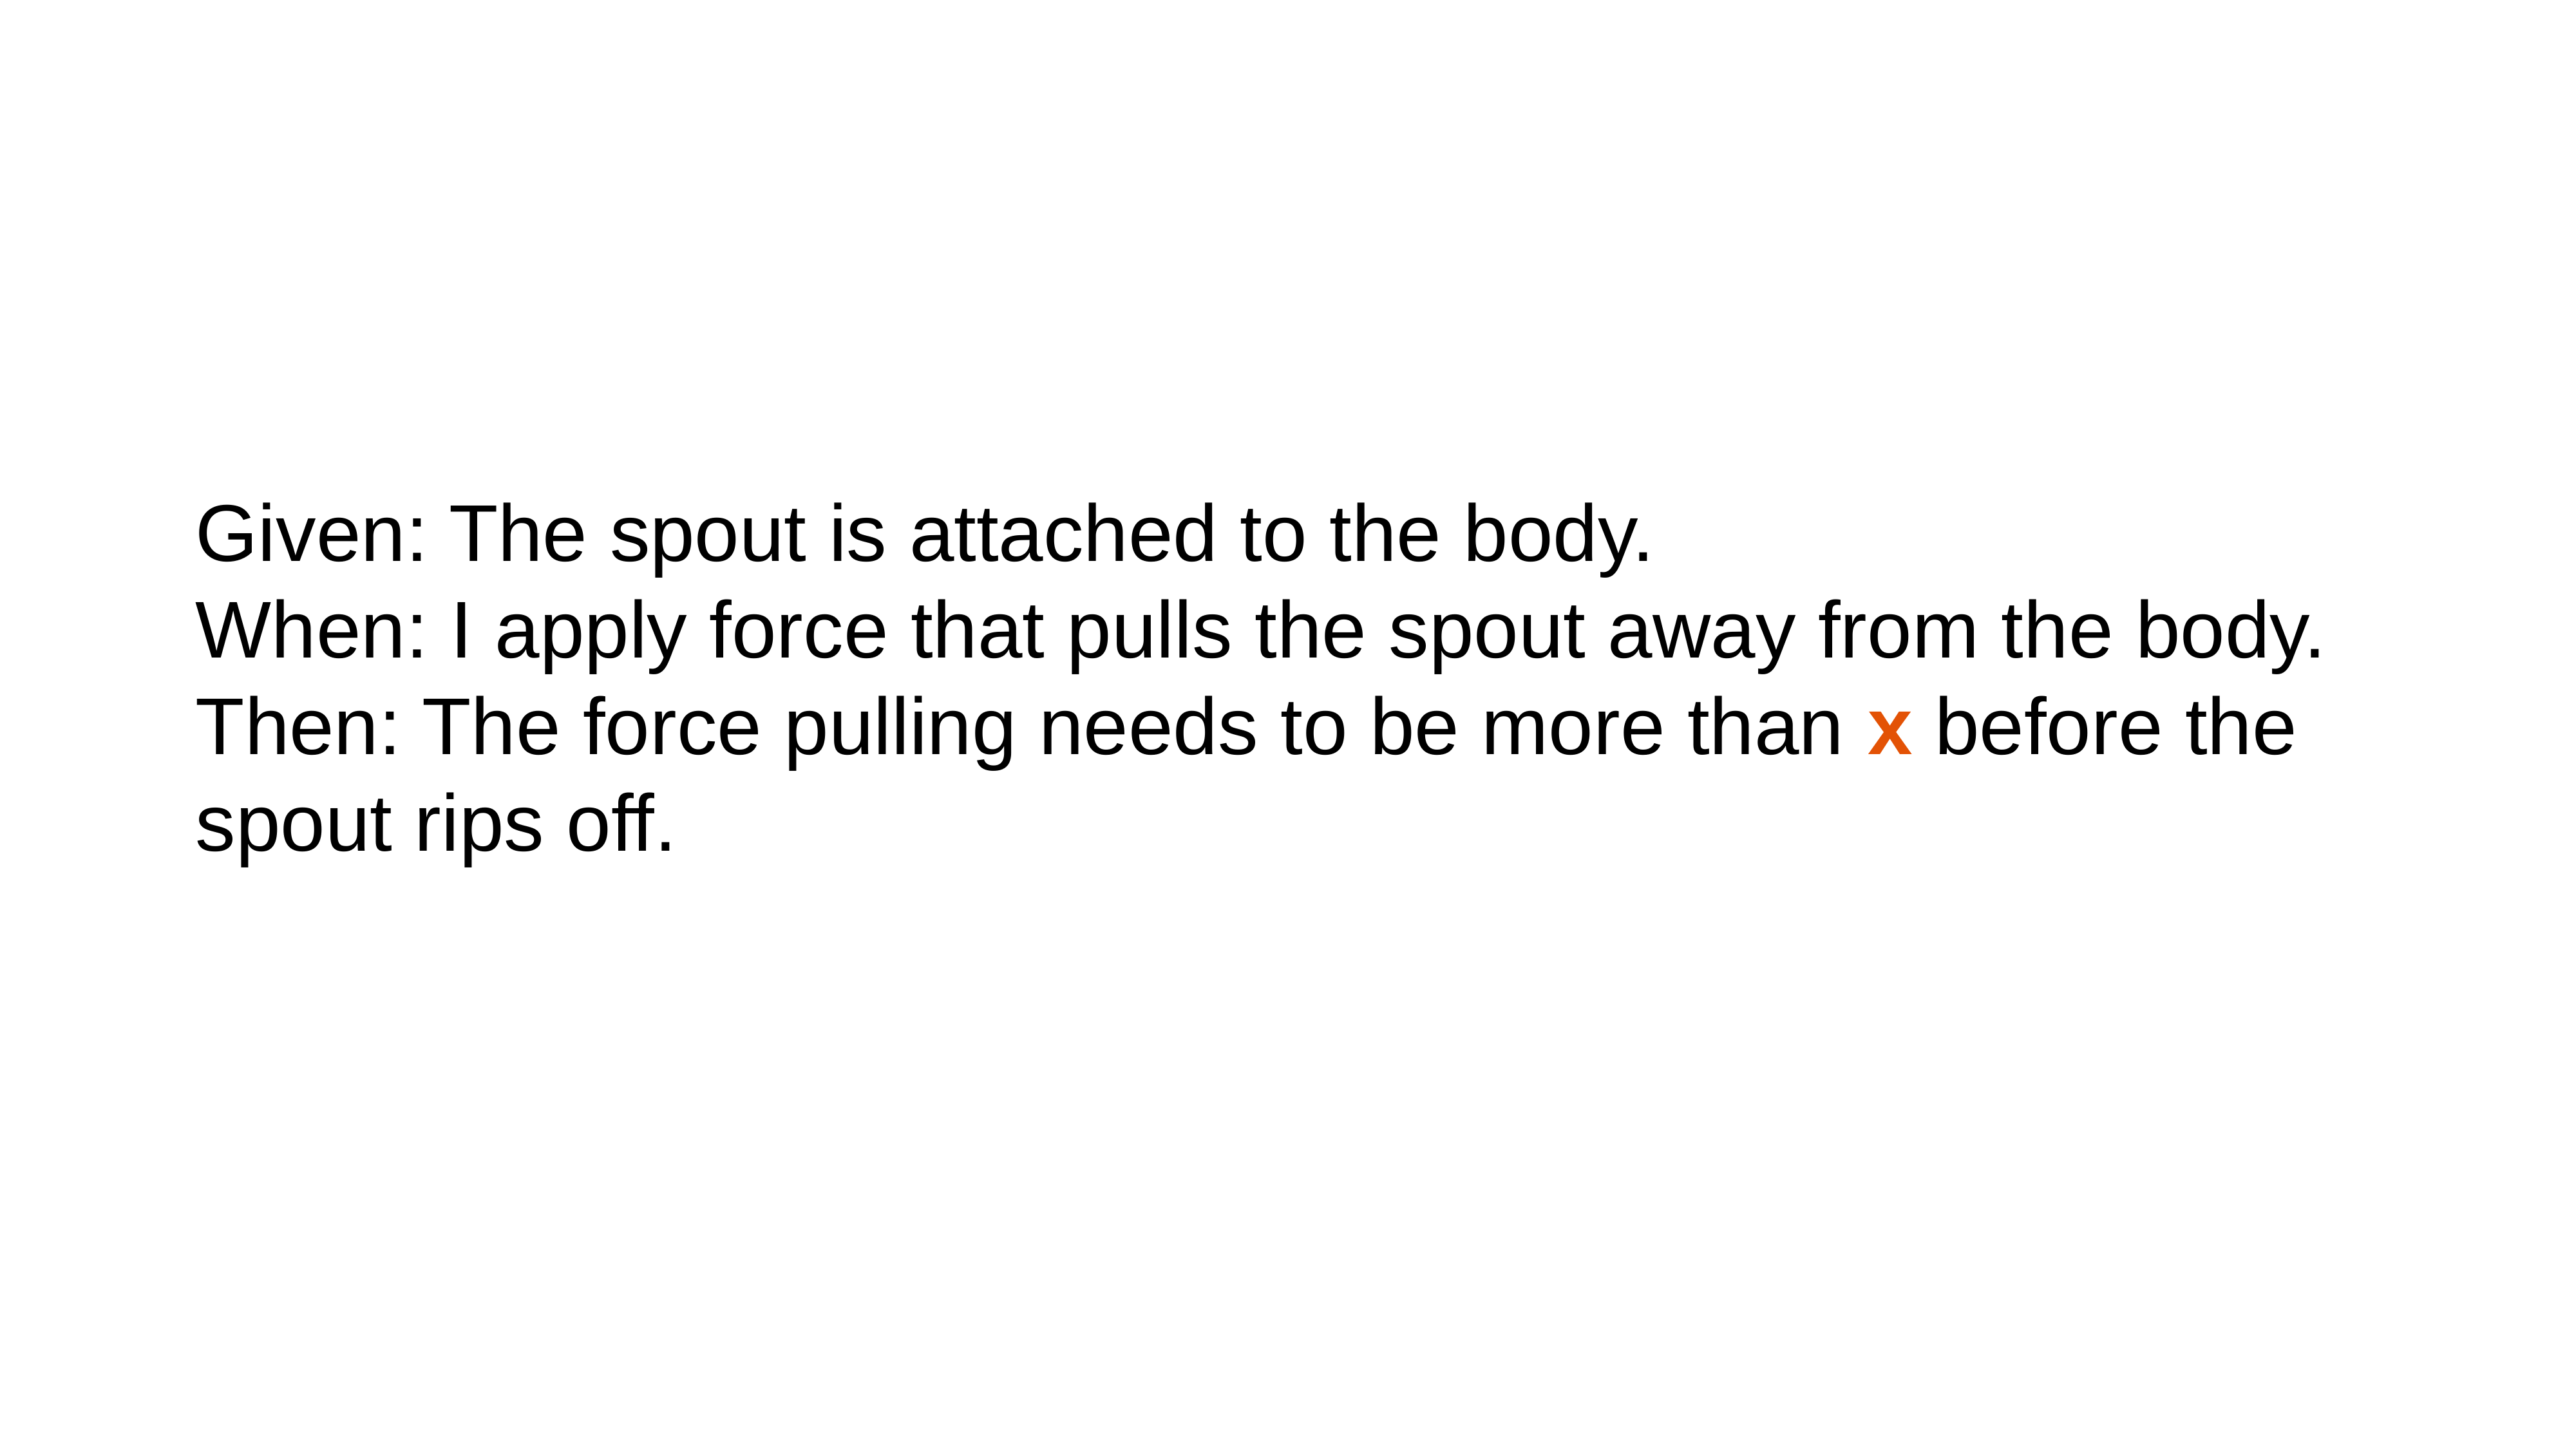

Given: The spout is attached to the body.
When: I apply force that pulls the spout away from the body.
Then: The force pulling needs to be more than x before the spout rips off.